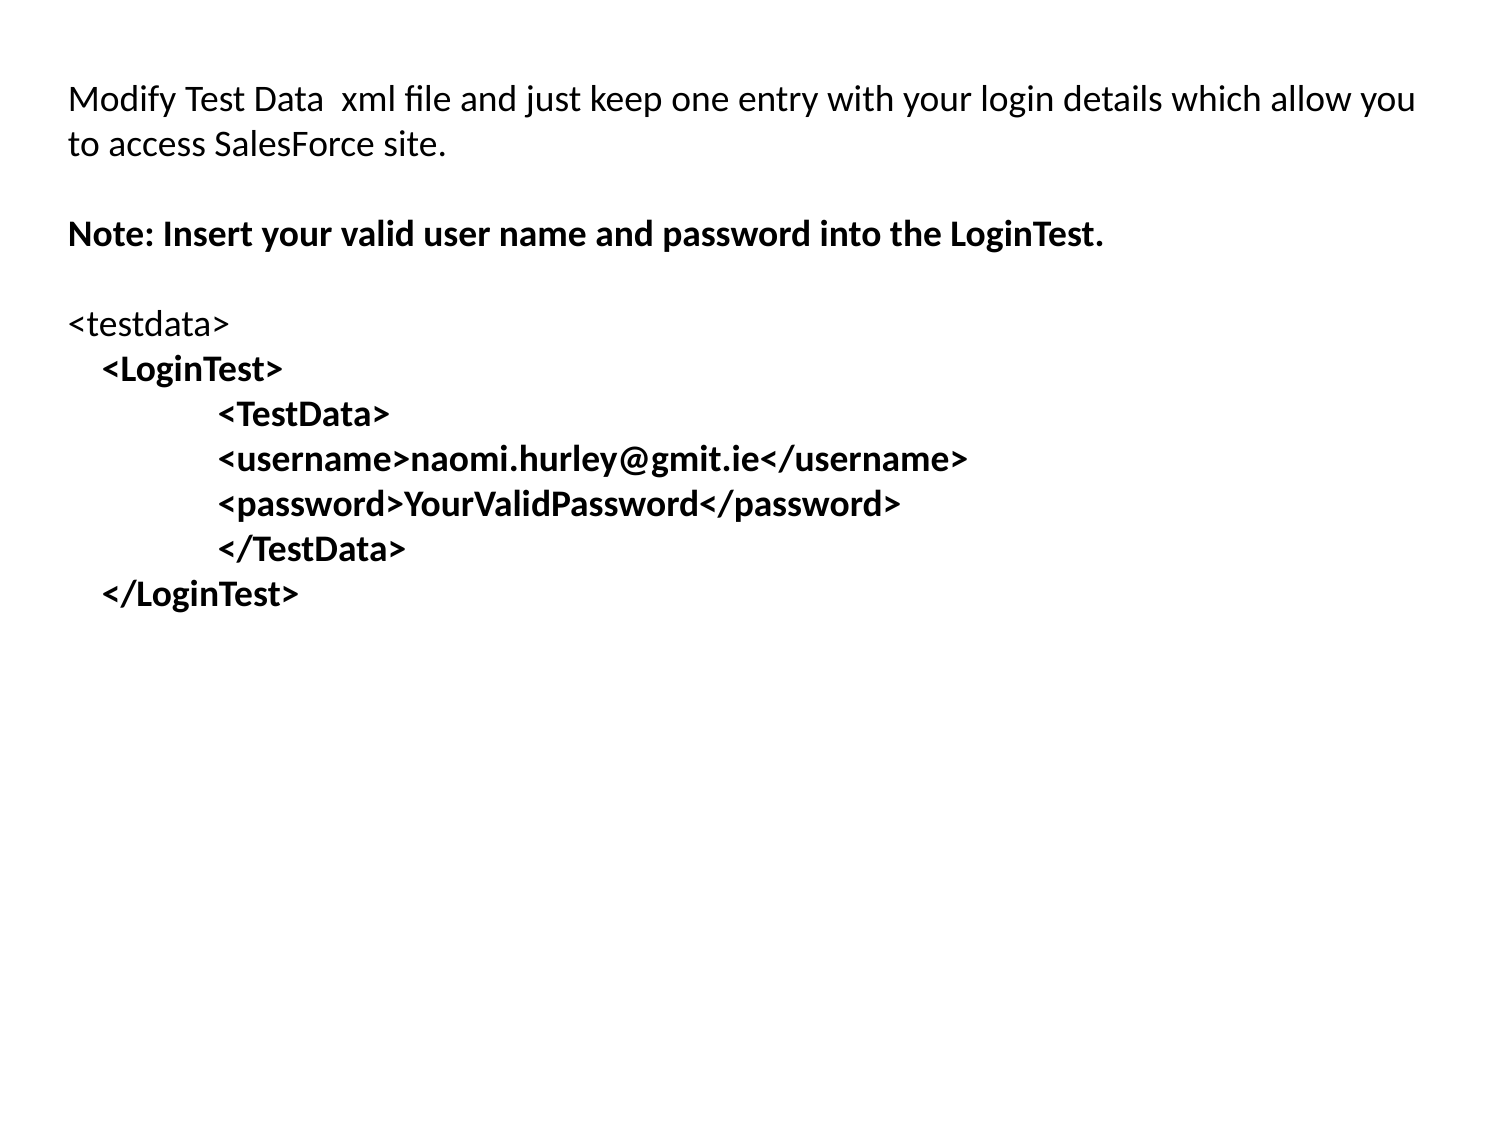

Modify Test Data  xml file and just keep one entry with your login details which allow you to access SalesForce site.

Note: Insert your valid user name and password into the LoginTest.

<testdata>
    <LoginTest>
    	<TestData>
    	<username>naomi.hurley@gmit.ie</username>
    	<password>YourValidPassword</password>
    	</TestData>
    </LoginTest>